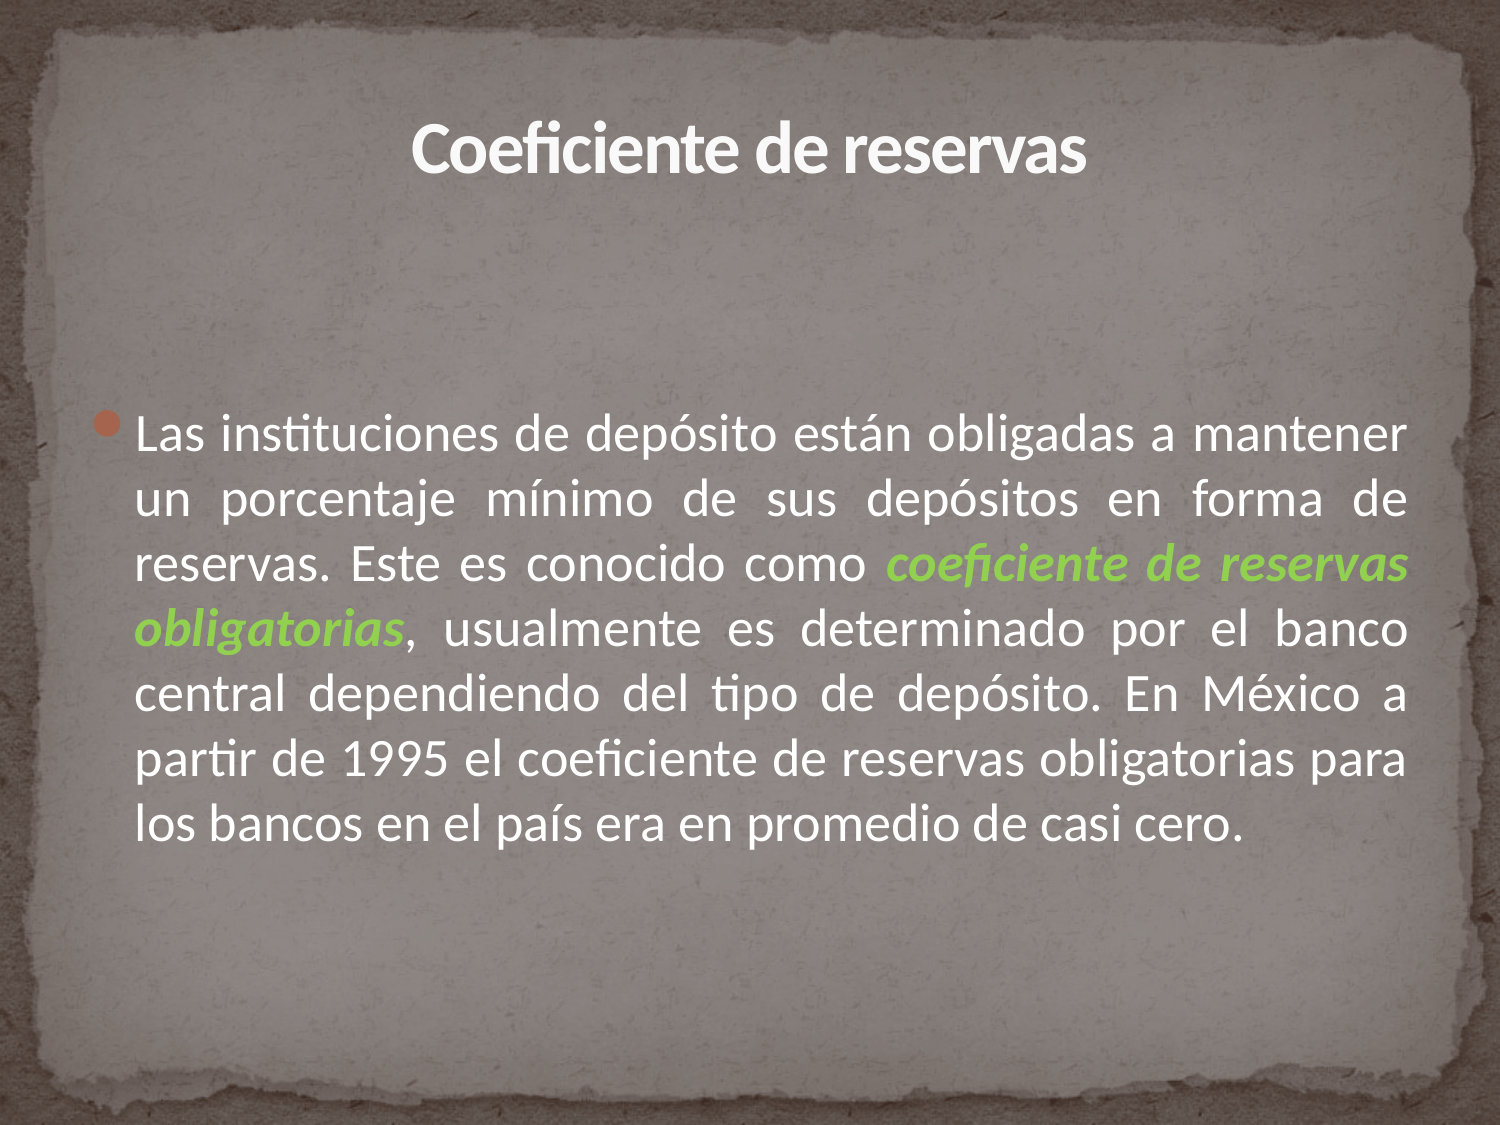

# Coeficiente de reservas
Las instituciones de depósito están obligadas a mantener un porcentaje mínimo de sus depósitos en forma de reservas. Este es conocido como coeficiente de reservas obligatorias, usualmente es determinado por el banco central dependiendo del tipo de depósito. En México a partir de 1995 el coeficiente de reservas obligatorias para los bancos en el país era en promedio de casi cero.